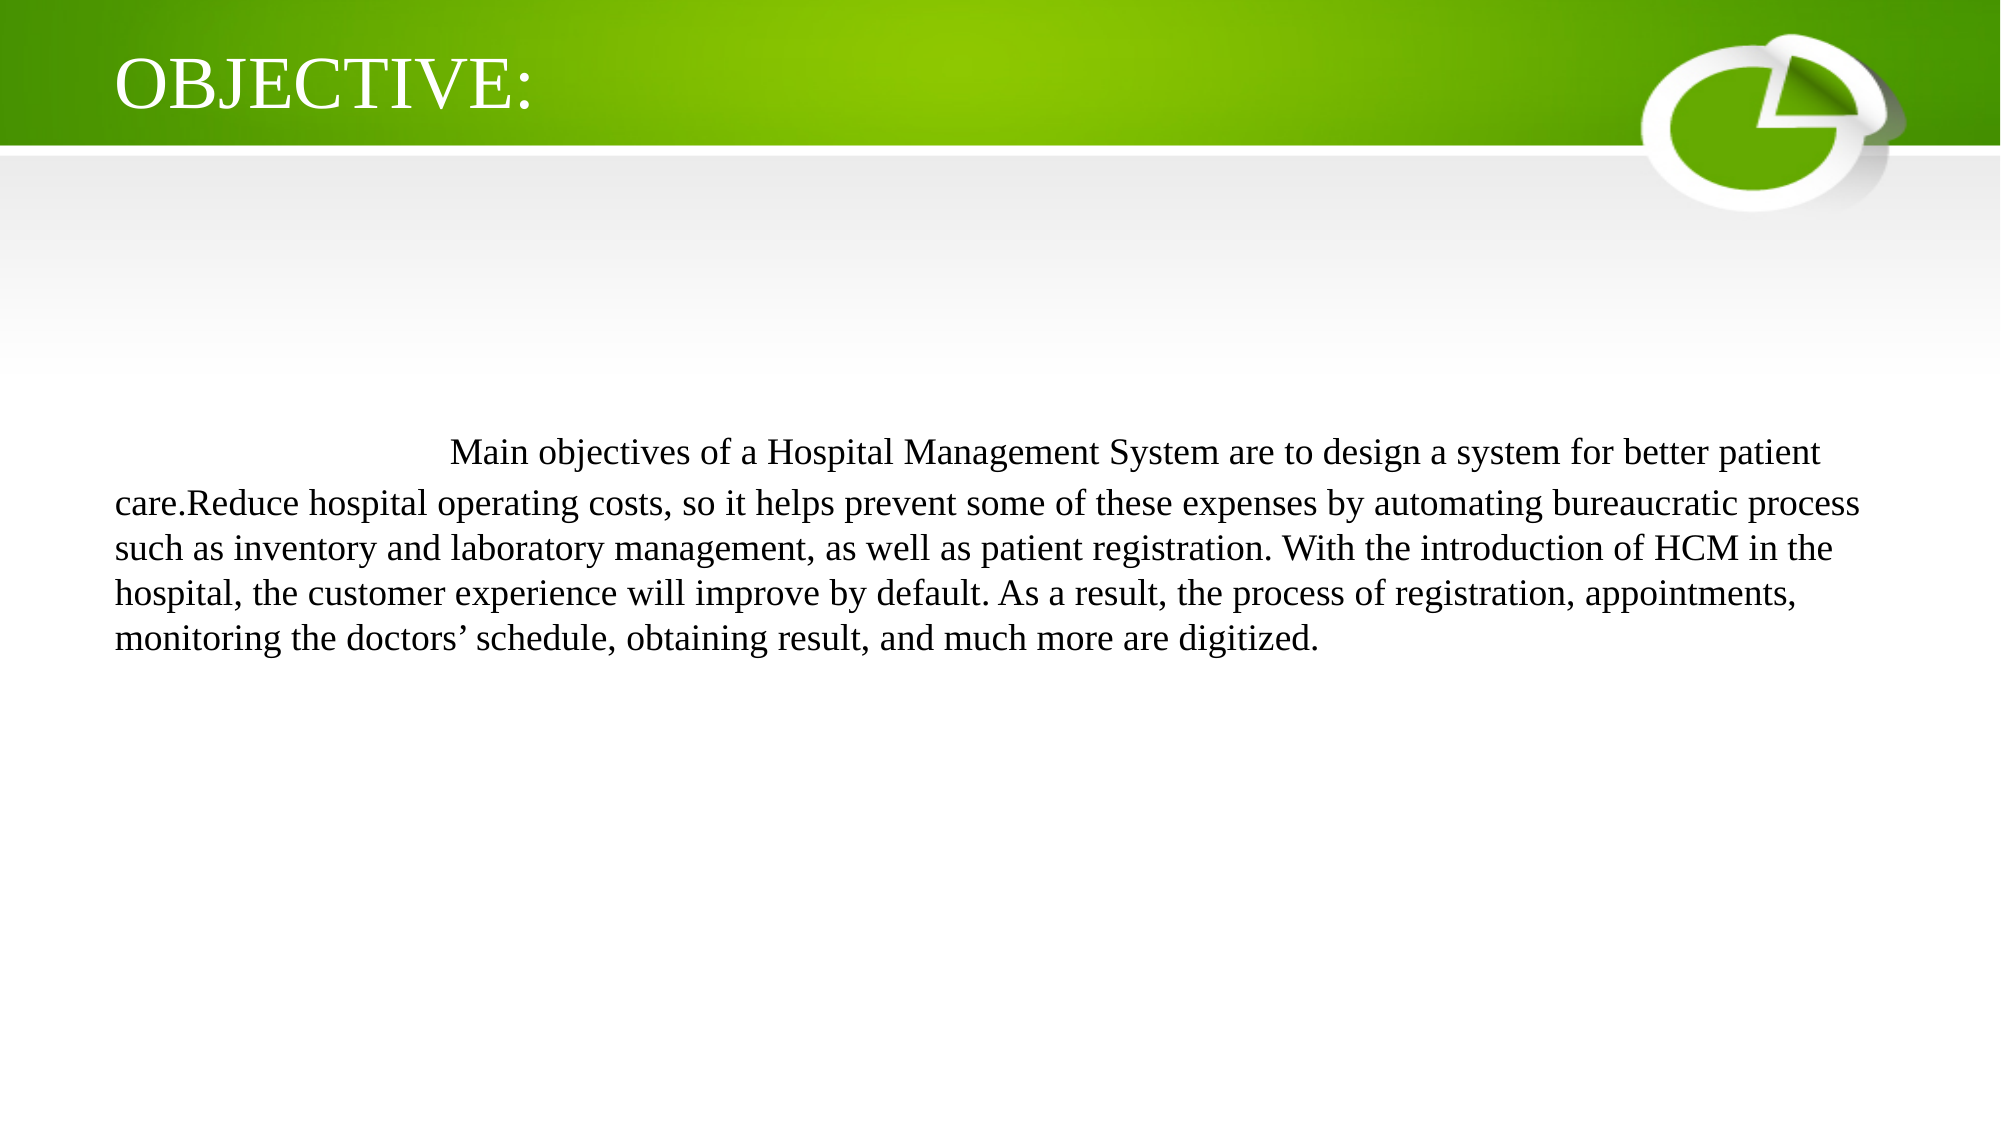

# OBJECTIVE:

                    Main objectives of a Hospital Management System are to design a system for better patient care.Reduce hospital operating costs, so it helps prevent some of these expenses by automating bureaucratic process such as inventory and laboratory management, as well as patient registration. With the introduction of HCM in the hospital, the customer experience will improve by default. As a result, the process of registration, appointments, monitoring the doctors’ schedule, obtaining result, and much more are digitized.